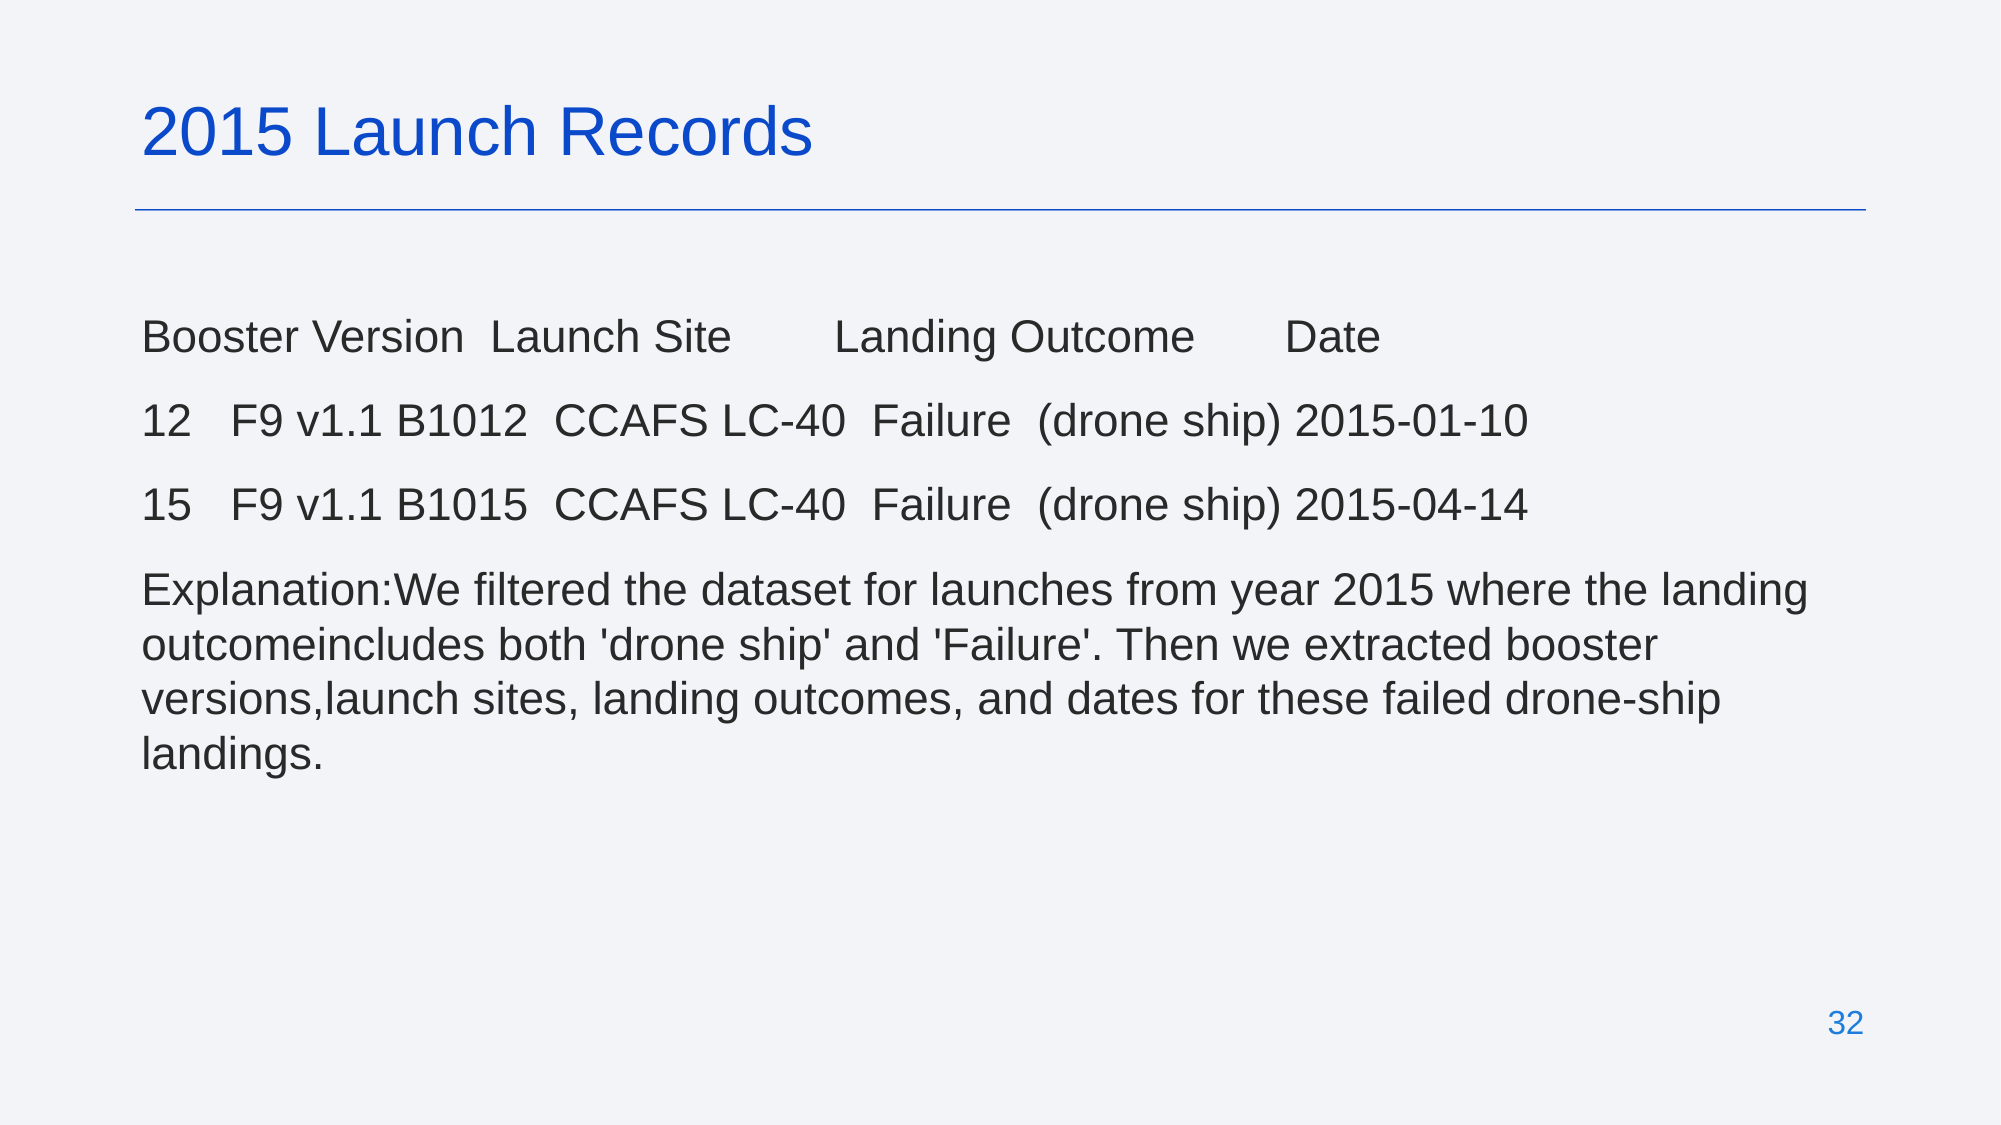

2015 Launch Records
Booster Version  Launch Site        Landing Outcome       Date
12   F9 v1.1 B1012  CCAFS LC-40  Failure  (drone ship) 2015-01-10
15   F9 v1.1 B1015  CCAFS LC-40  Failure  (drone ship) 2015-04-14
Explanation:We filtered the dataset for launches from year 2015 where the landing outcomeincludes both 'drone ship' and 'Failure'. Then we extracted booster versions,launch sites, landing outcomes, and dates for these failed drone-ship landings.
32